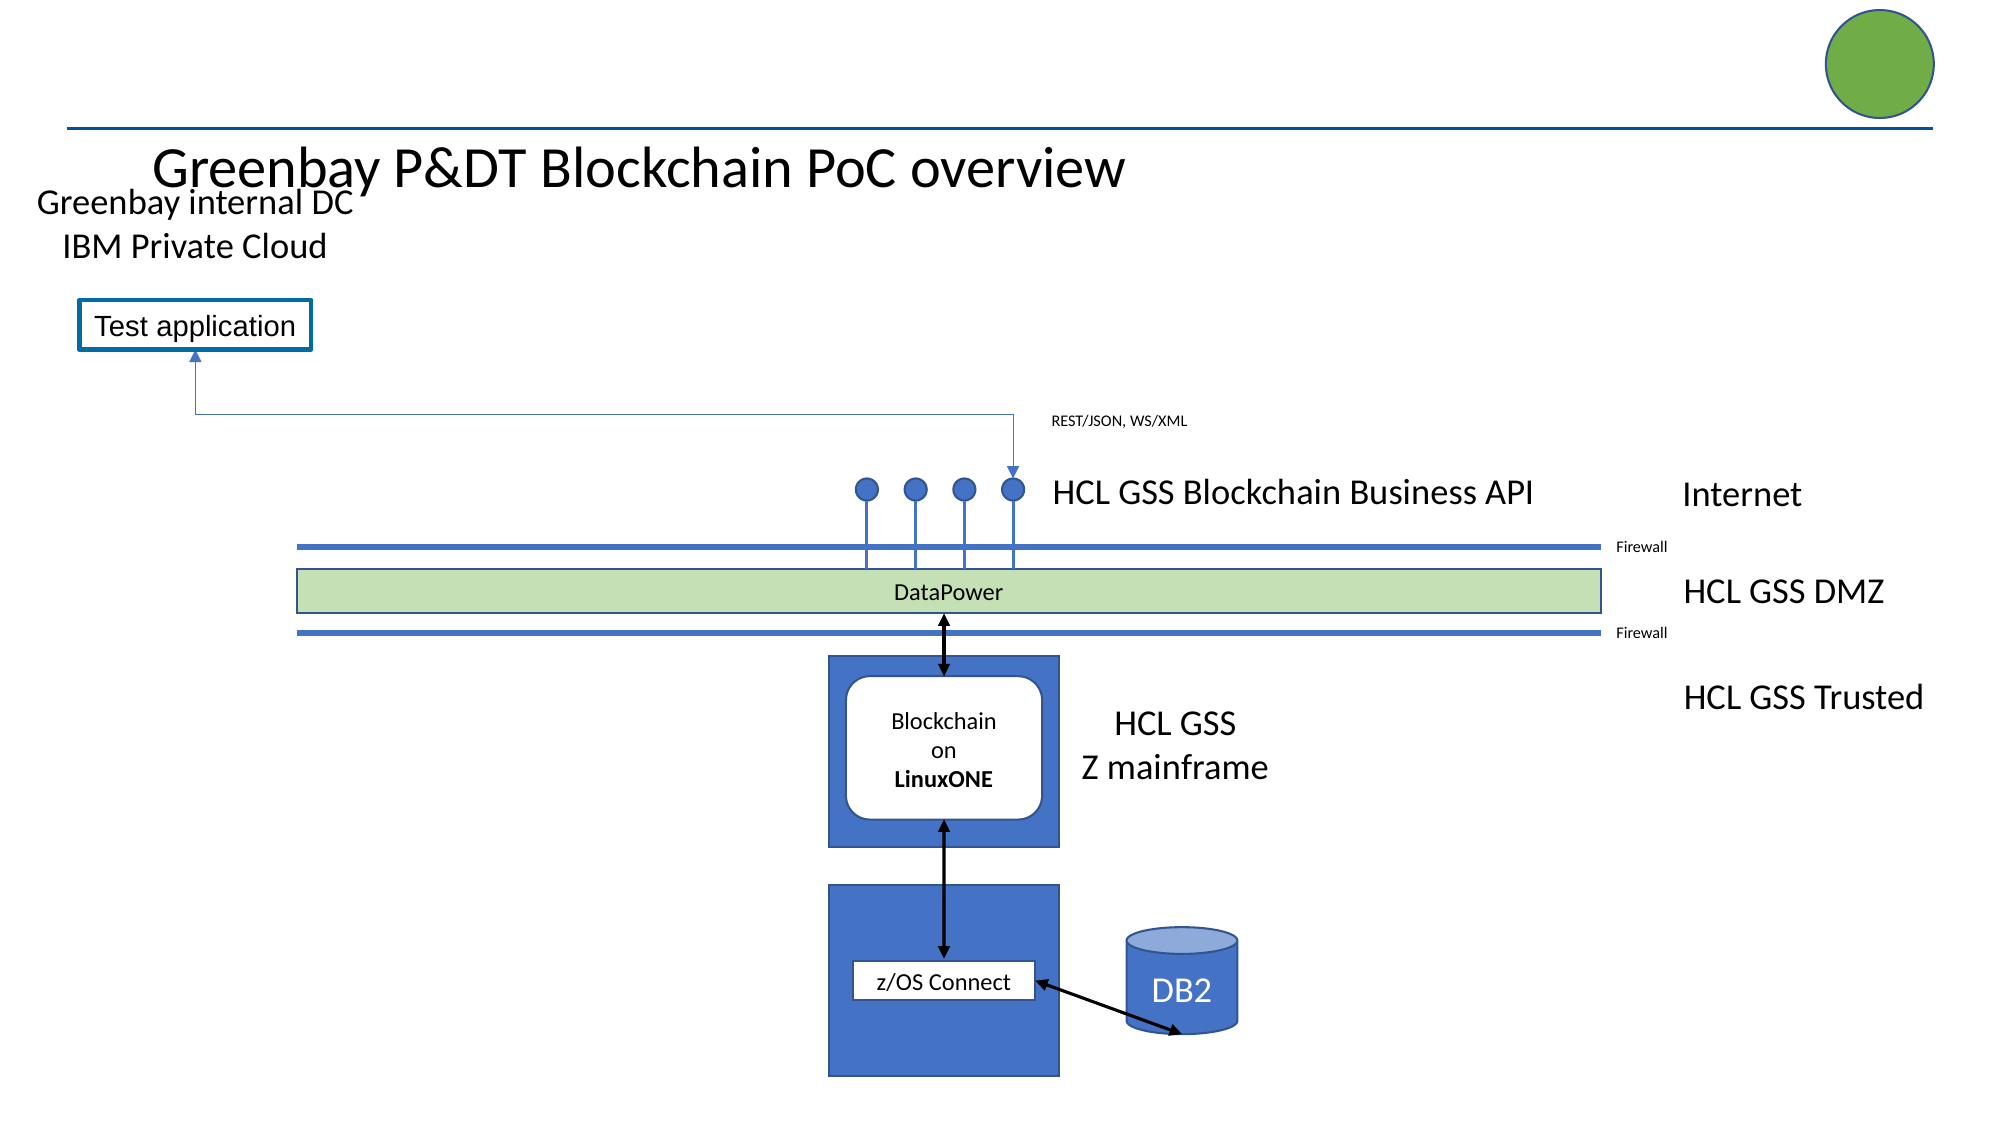

# Greenbay P&DT Blockchain PoC overview
Greenbay internal DC
IBM Private Cloud
Test application
REST/JSON, WS/XML
HCL GSS Blockchain Business API
Internet

Firewall
HCL GSS DMZ
DataPower
Firewall

HCL GSS Trusted

HCL GSS
Z mainframe
Blockchain
on
LinuxONE

DB2
z/OS Connect